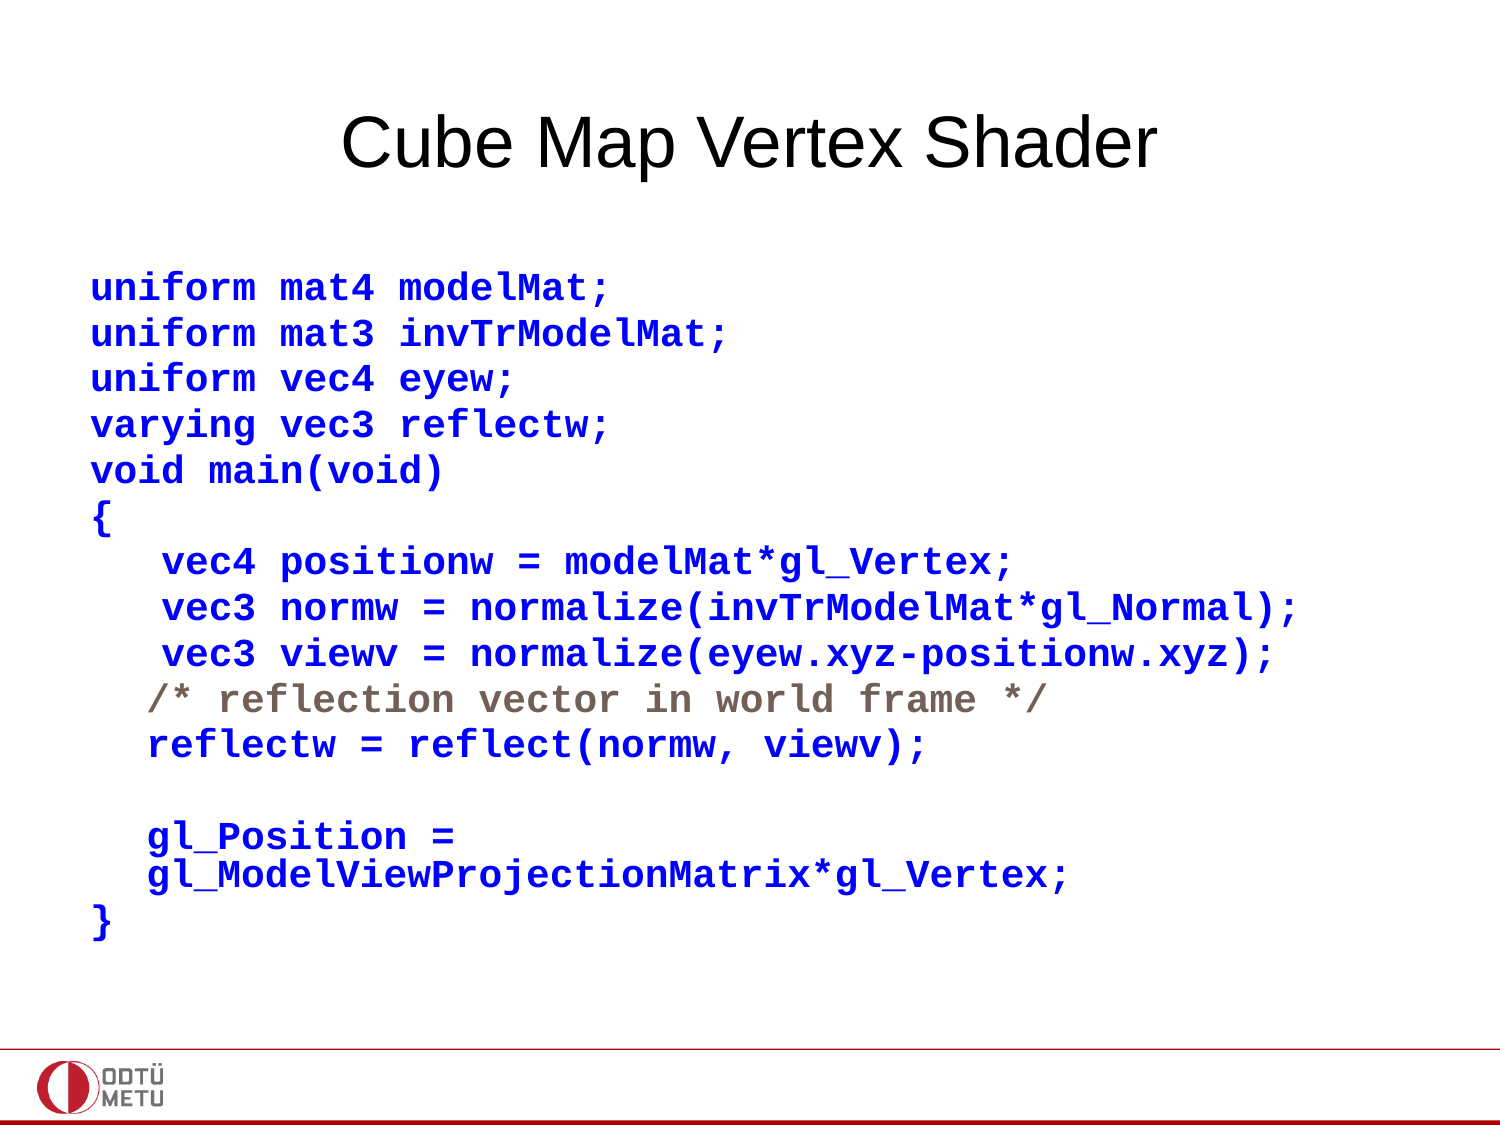

# Cube Map Vertex Shader
uniform mat4 modelMat;
uniform mat3 invTrModelMat;
uniform vec4 eyew;
varying vec3 reflectw;
void main(void)
{
   vec4 positionw = modelMat*gl_Vertex;
   vec3 normw = normalize(invTrModelMat*gl_Normal);
   vec3 viewv = normalize(eyew.xyz-positionw.xyz);
  	/* reflection vector in world frame */
	reflectw = reflect(normw, viewv);

	gl_Position = 	gl_ModelViewProjectionMatrix*gl_Vertex;
}